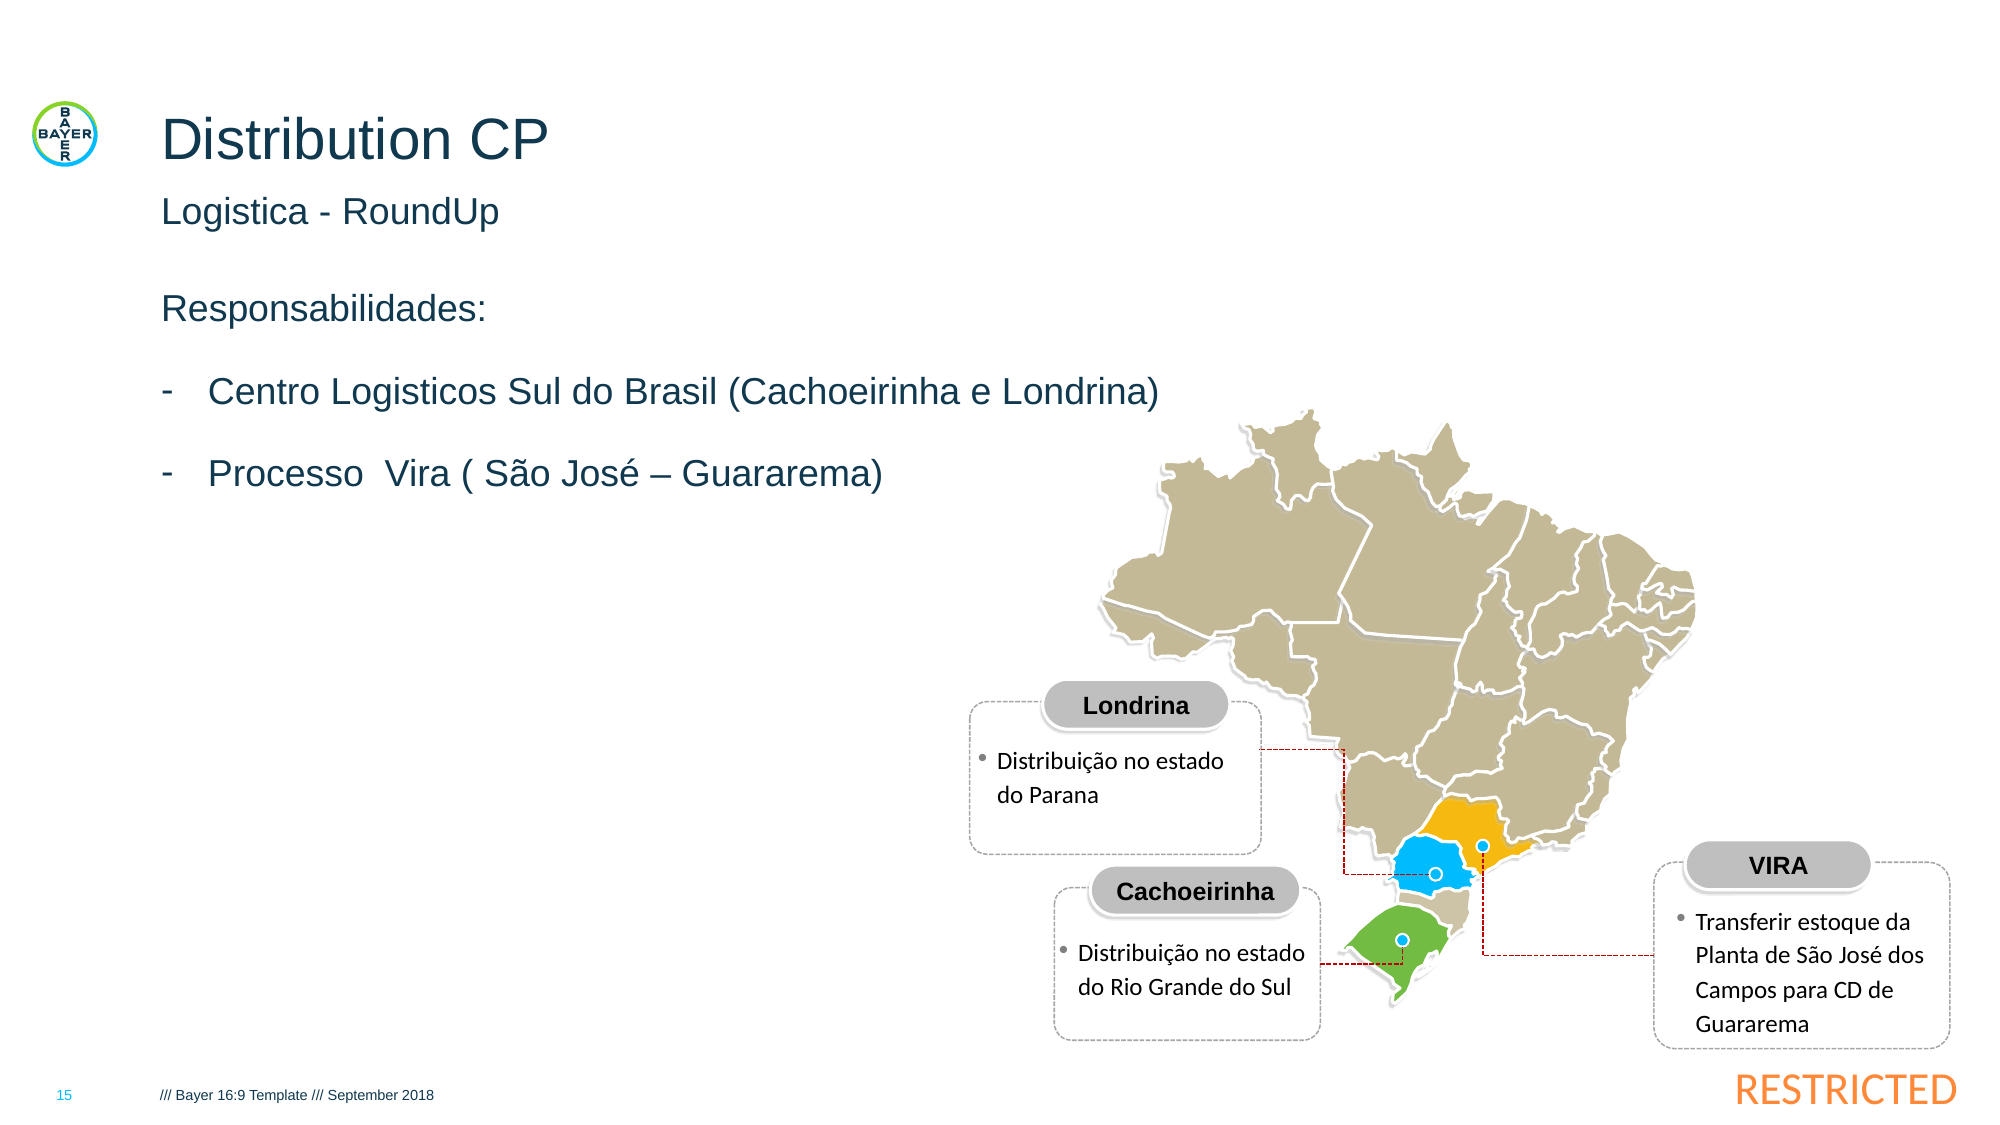

# Distribution CP
Logistica - RoundUp
Responsabilidades:
Centro Logisticos Sul do Brasil (Cachoeirinha e Londrina)
Processo  Vira ( São José – Guararema)

Londrina

VIRA

Transferir estoque da Planta de São José dos Campos para CD de Guararema
Cachoeirinha

Distribuição no estado do Parana
Distribuição no estado do Rio Grande do Sul
15
/// Bayer 16:9 Template /// September 2018